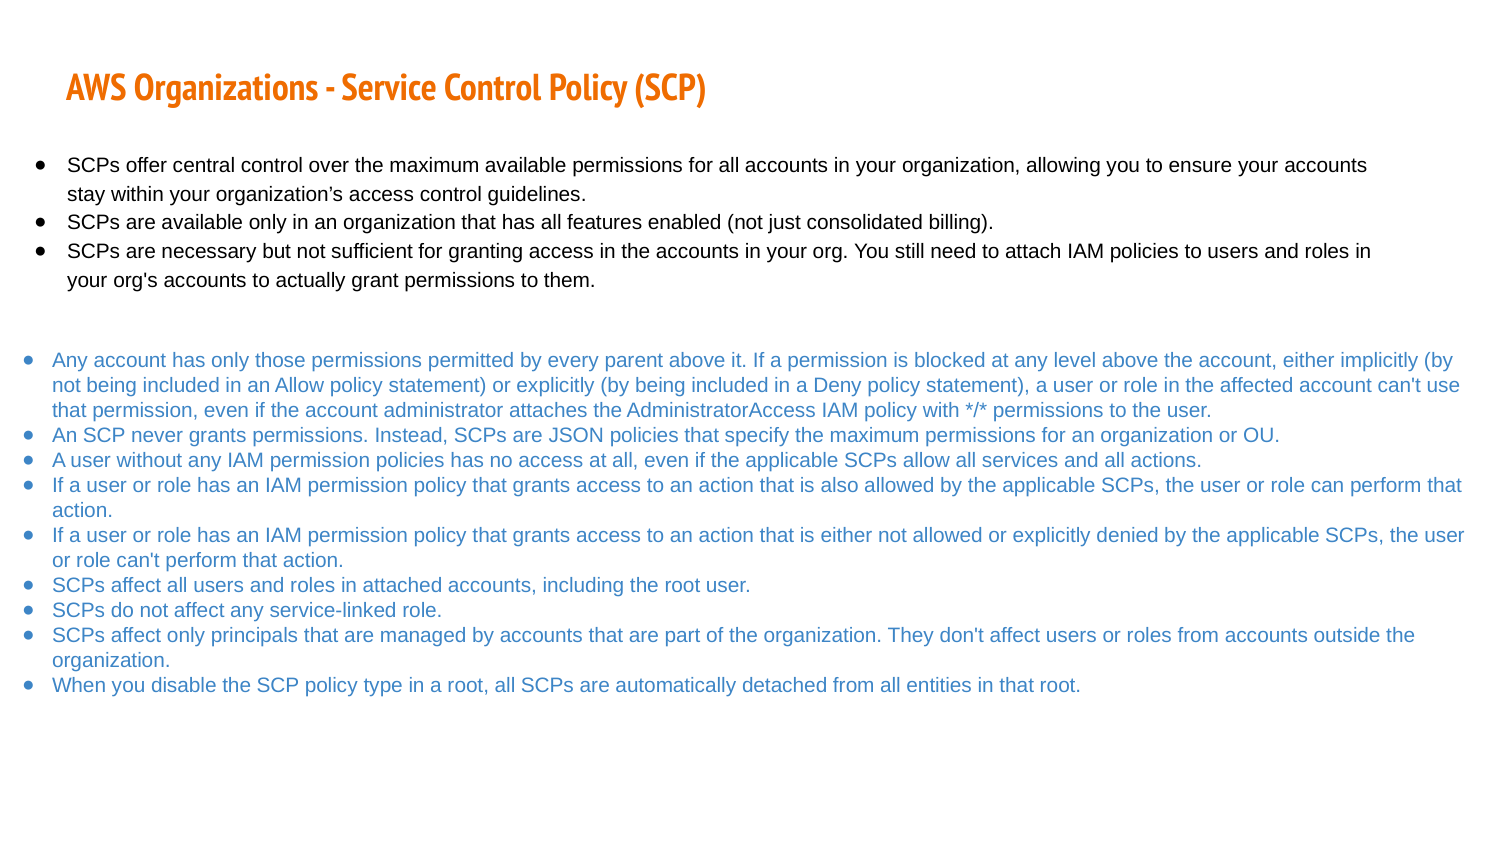

AWS Organizations - Service Control Policy (SCP)

SCPs offer central control over the maximum available permissions for all accounts in your organization, allowing you to ensure your accounts stay within your organization’s access control guidelines.
SCPs are available only in an organization that has all features enabled (not just consolidated billing).
SCPs are necessary but not sufficient for granting access in the accounts in your org. You still need to attach IAM policies to users and roles in your org's accounts to actually grant permissions to them.

Any account has only those permissions permitted by every parent above it. If a permission is blocked at any level above the account, either implicitly (by not being included in an Allow policy statement) or explicitly (by being included in a Deny policy statement), a user or role in the affected account can't use that permission, even if the account administrator attaches the AdministratorAccess IAM policy with */* permissions to the user.
An SCP never grants permissions. Instead, SCPs are JSON policies that specify the maximum permissions for an organization or OU.
A user without any IAM permission policies has no access at all, even if the applicable SCPs allow all services and all actions.
If a user or role has an IAM permission policy that grants access to an action that is also allowed by the applicable SCPs, the user or role can perform that action.
If a user or role has an IAM permission policy that grants access to an action that is either not allowed or explicitly denied by the applicable SCPs, the user or role can't perform that action.
SCPs affect all users and roles in attached accounts, including the root user.
SCPs do not affect any service-linked role.
SCPs affect only principals that are managed by accounts that are part of the organization. They don't affect users or roles from accounts outside the organization.
When you disable the SCP policy type in a root, all SCPs are automatically detached from all entities in that root.